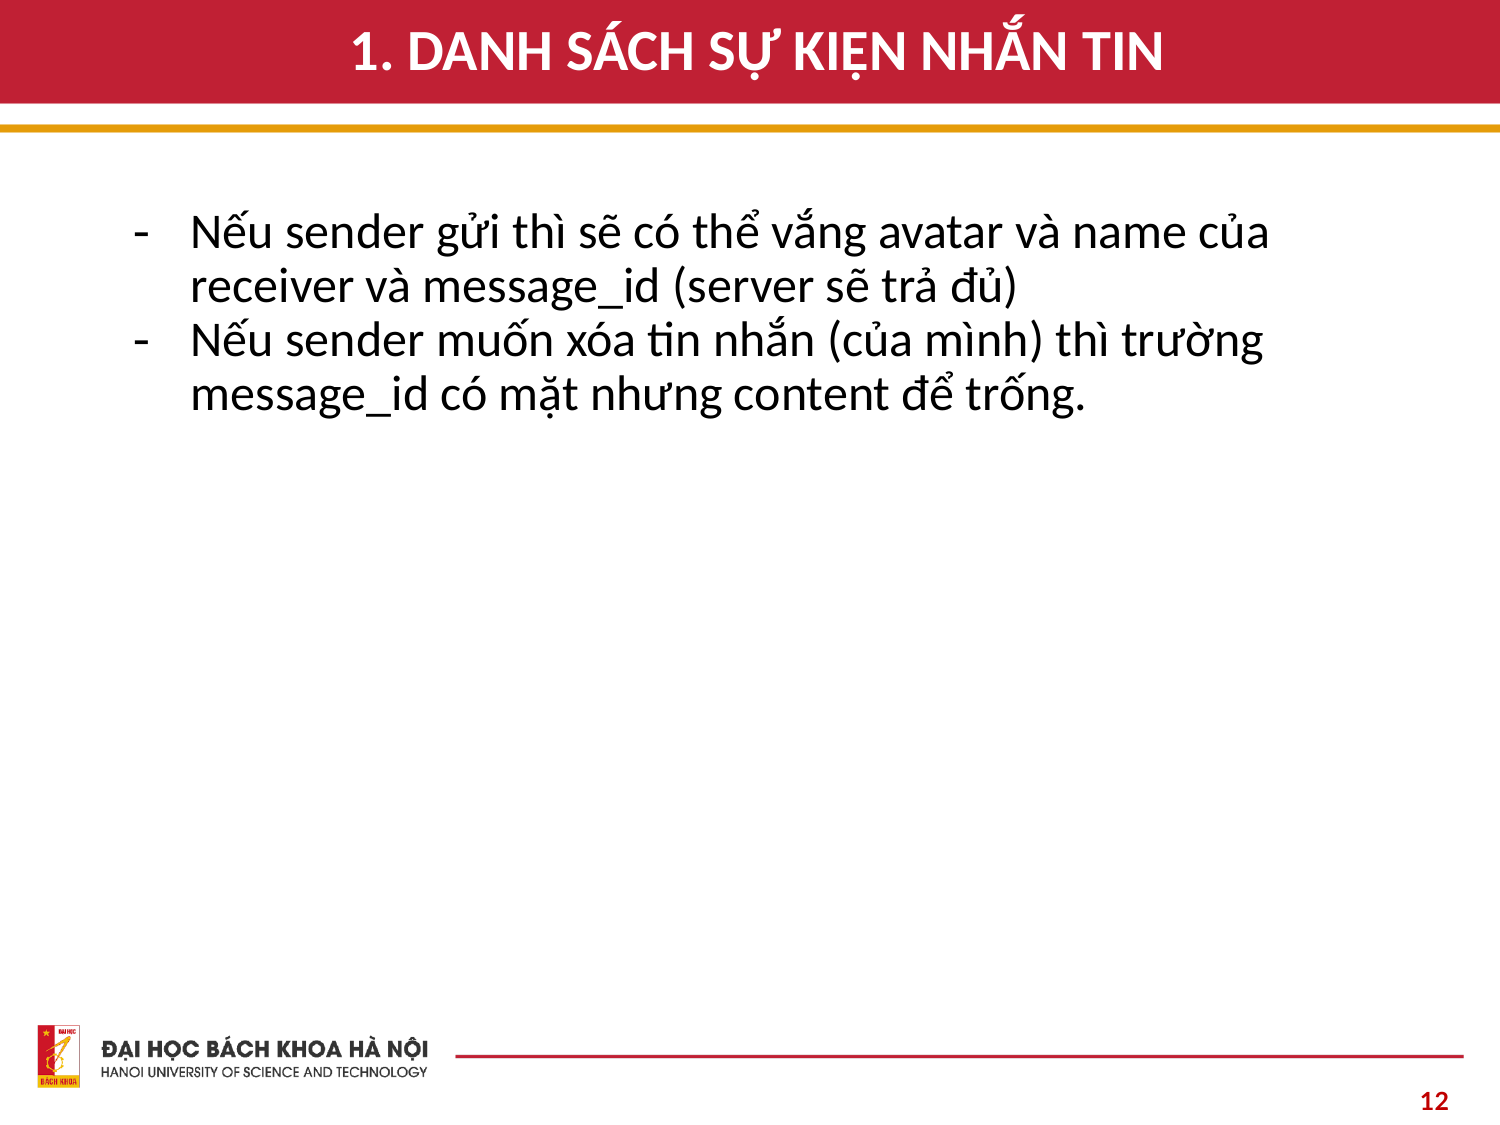

# 1. DANH SÁCH SỰ KIỆN NHẮN TIN
Nếu sender gửi thì sẽ có thể vắng avatar và name của receiver và message_id (server sẽ trả đủ)
Nếu sender muốn xóa tin nhắn (của mình) thì trường message_id có mặt nhưng content để trống.
12